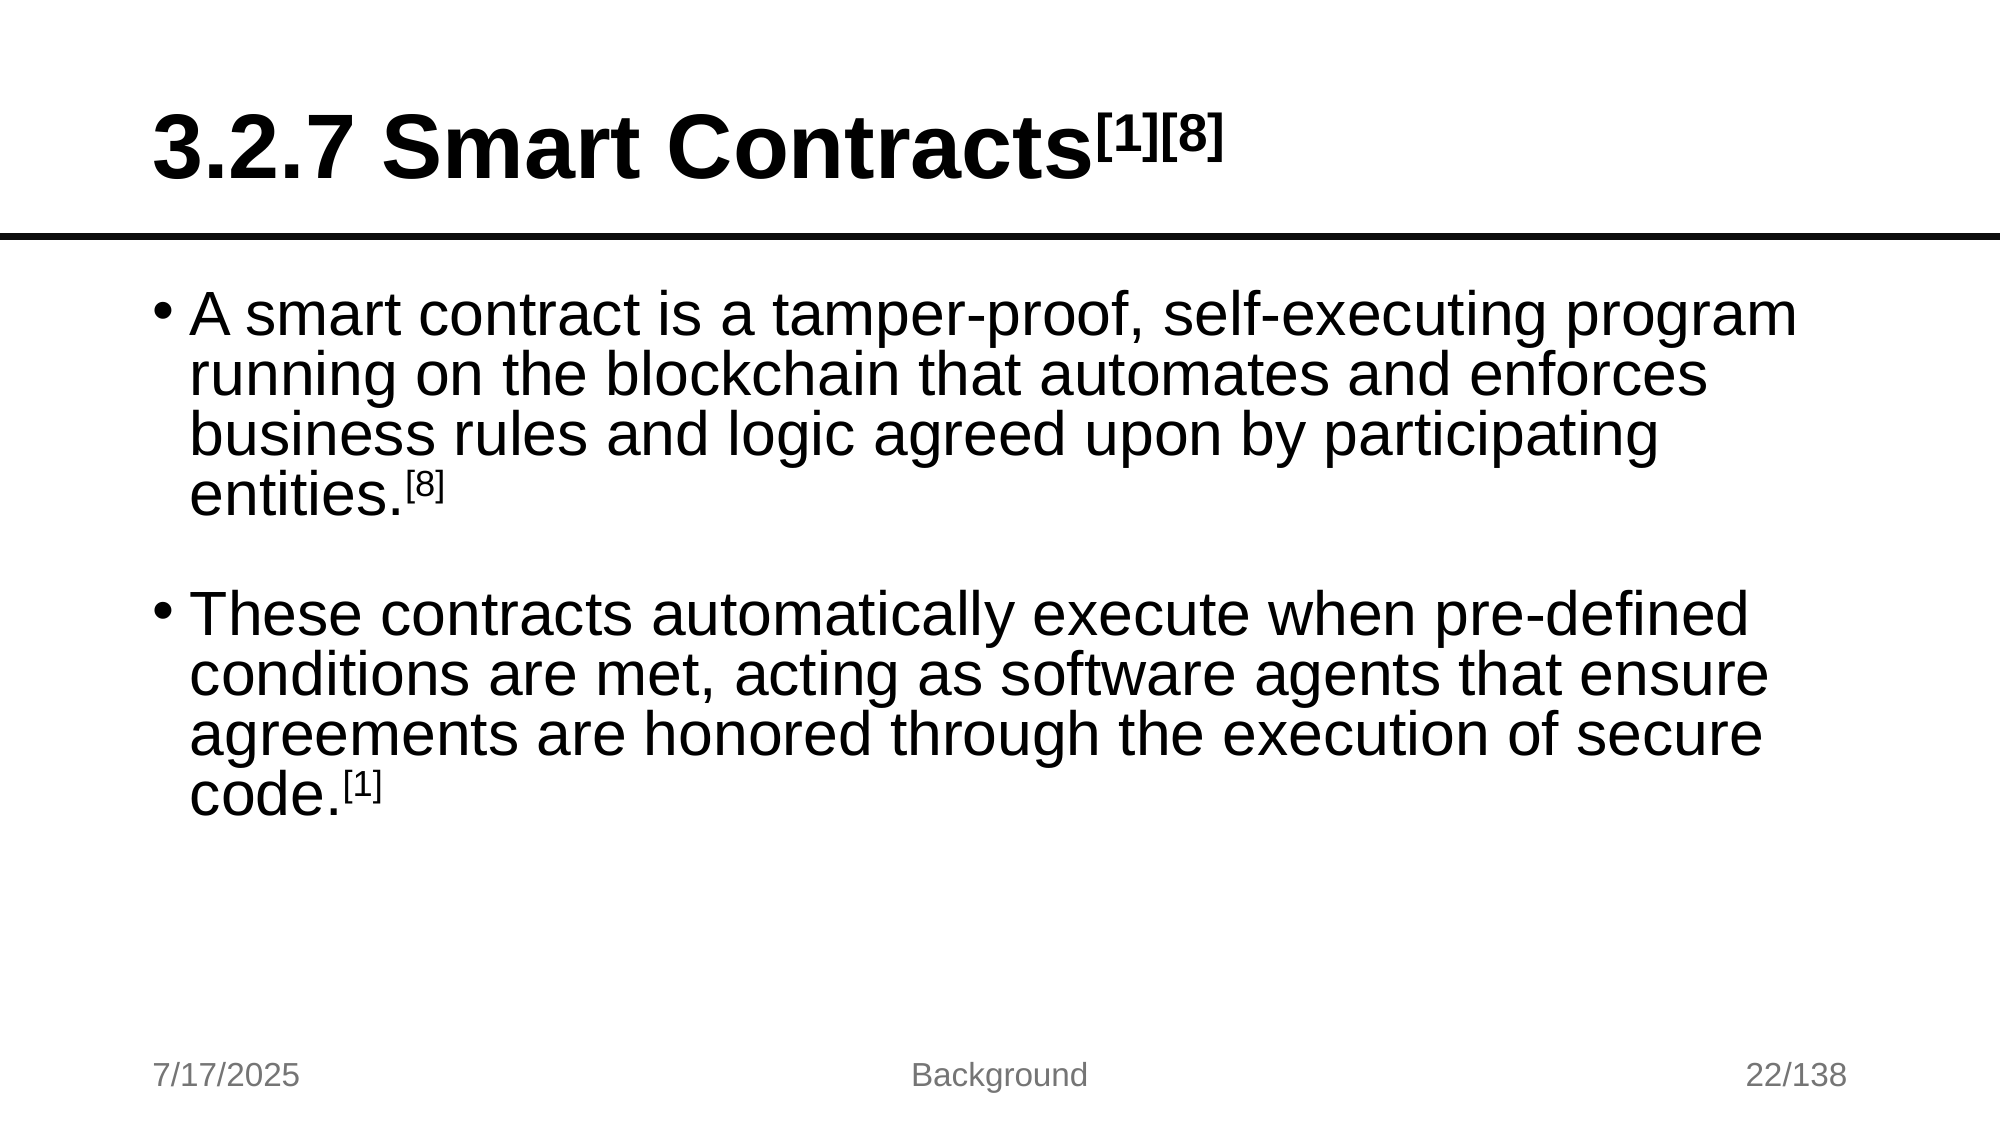

# 3.2.7 Smart Contracts[1][8]
A smart contract is a tamper-proof, self-executing program running on the blockchain that automates and enforces business rules and logic agreed upon by participating entities.[8]

These contracts automatically execute when pre-defined conditions are met, acting as software agents that ensure agreements are honored through the execution of secure code.[1]
7/17/2025
Background
22/138